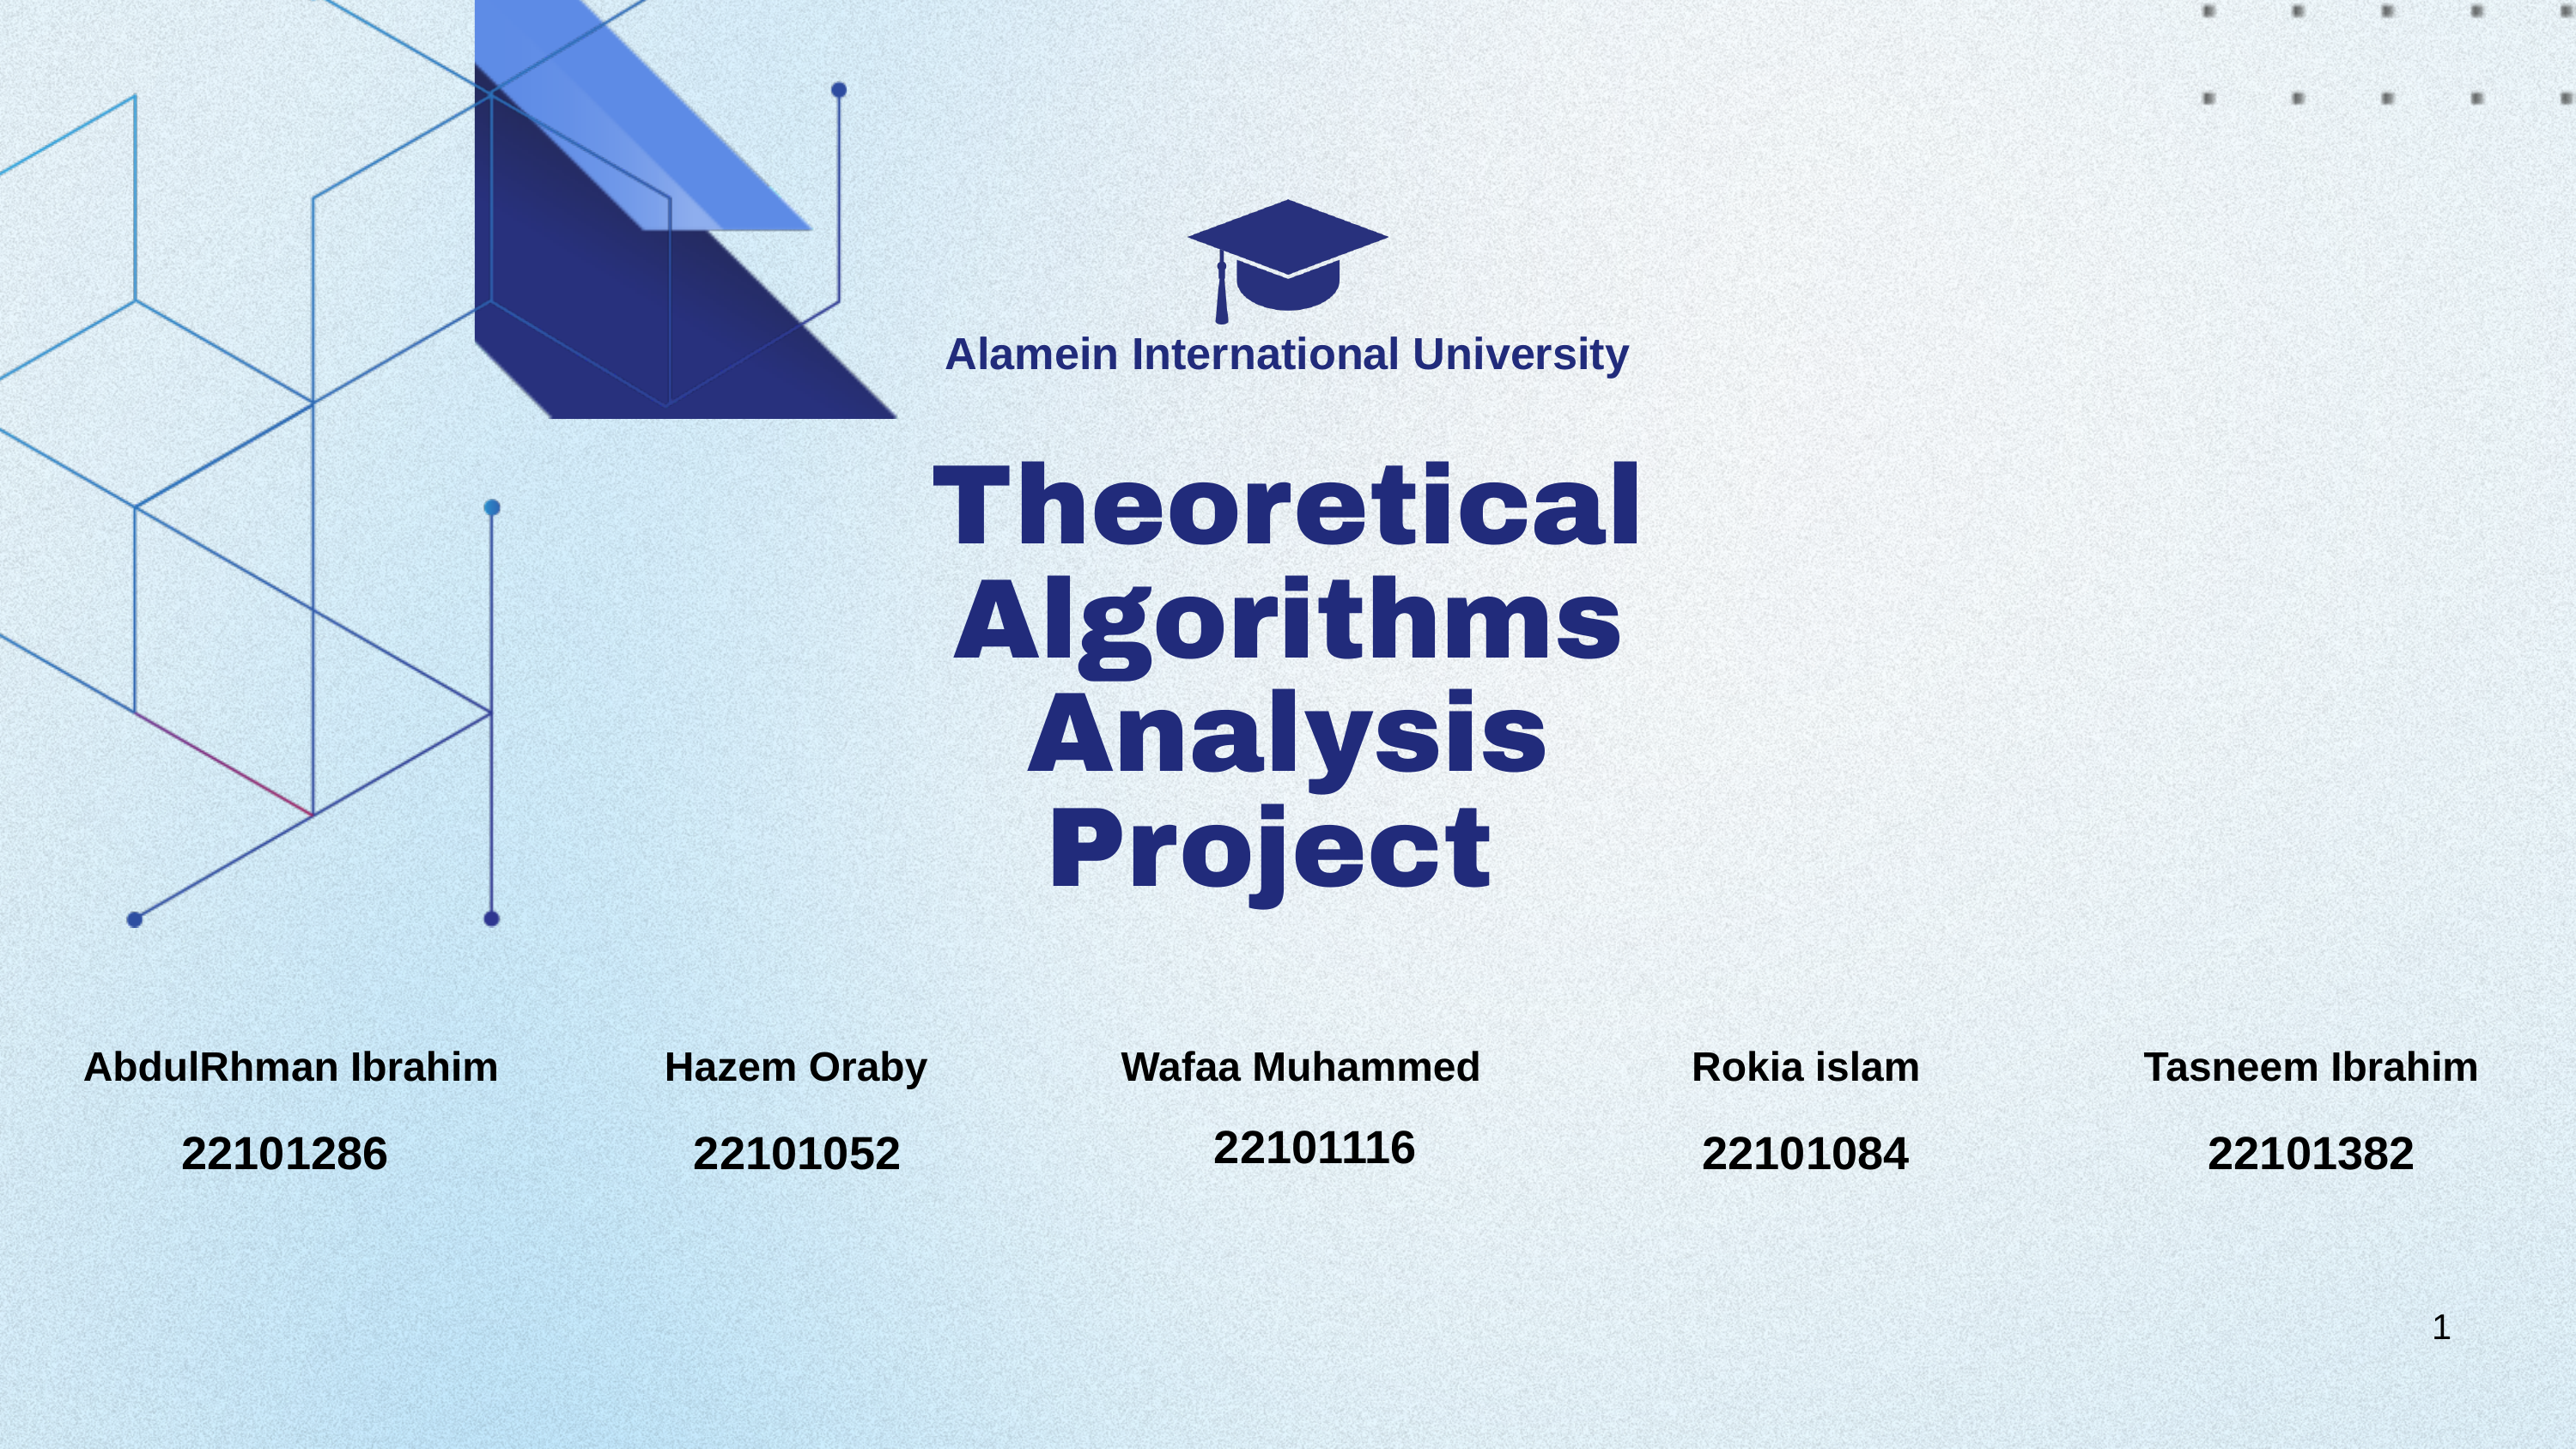

Alamein International University
Theoretical Algorithms Analysis Project

AbdulRhman Ibrahim
Hazem Oraby
Wafaa Muhammed
Rokia islam
Tasneem Ibrahim
22101116
22101286
22101052
22101084
22101382
1